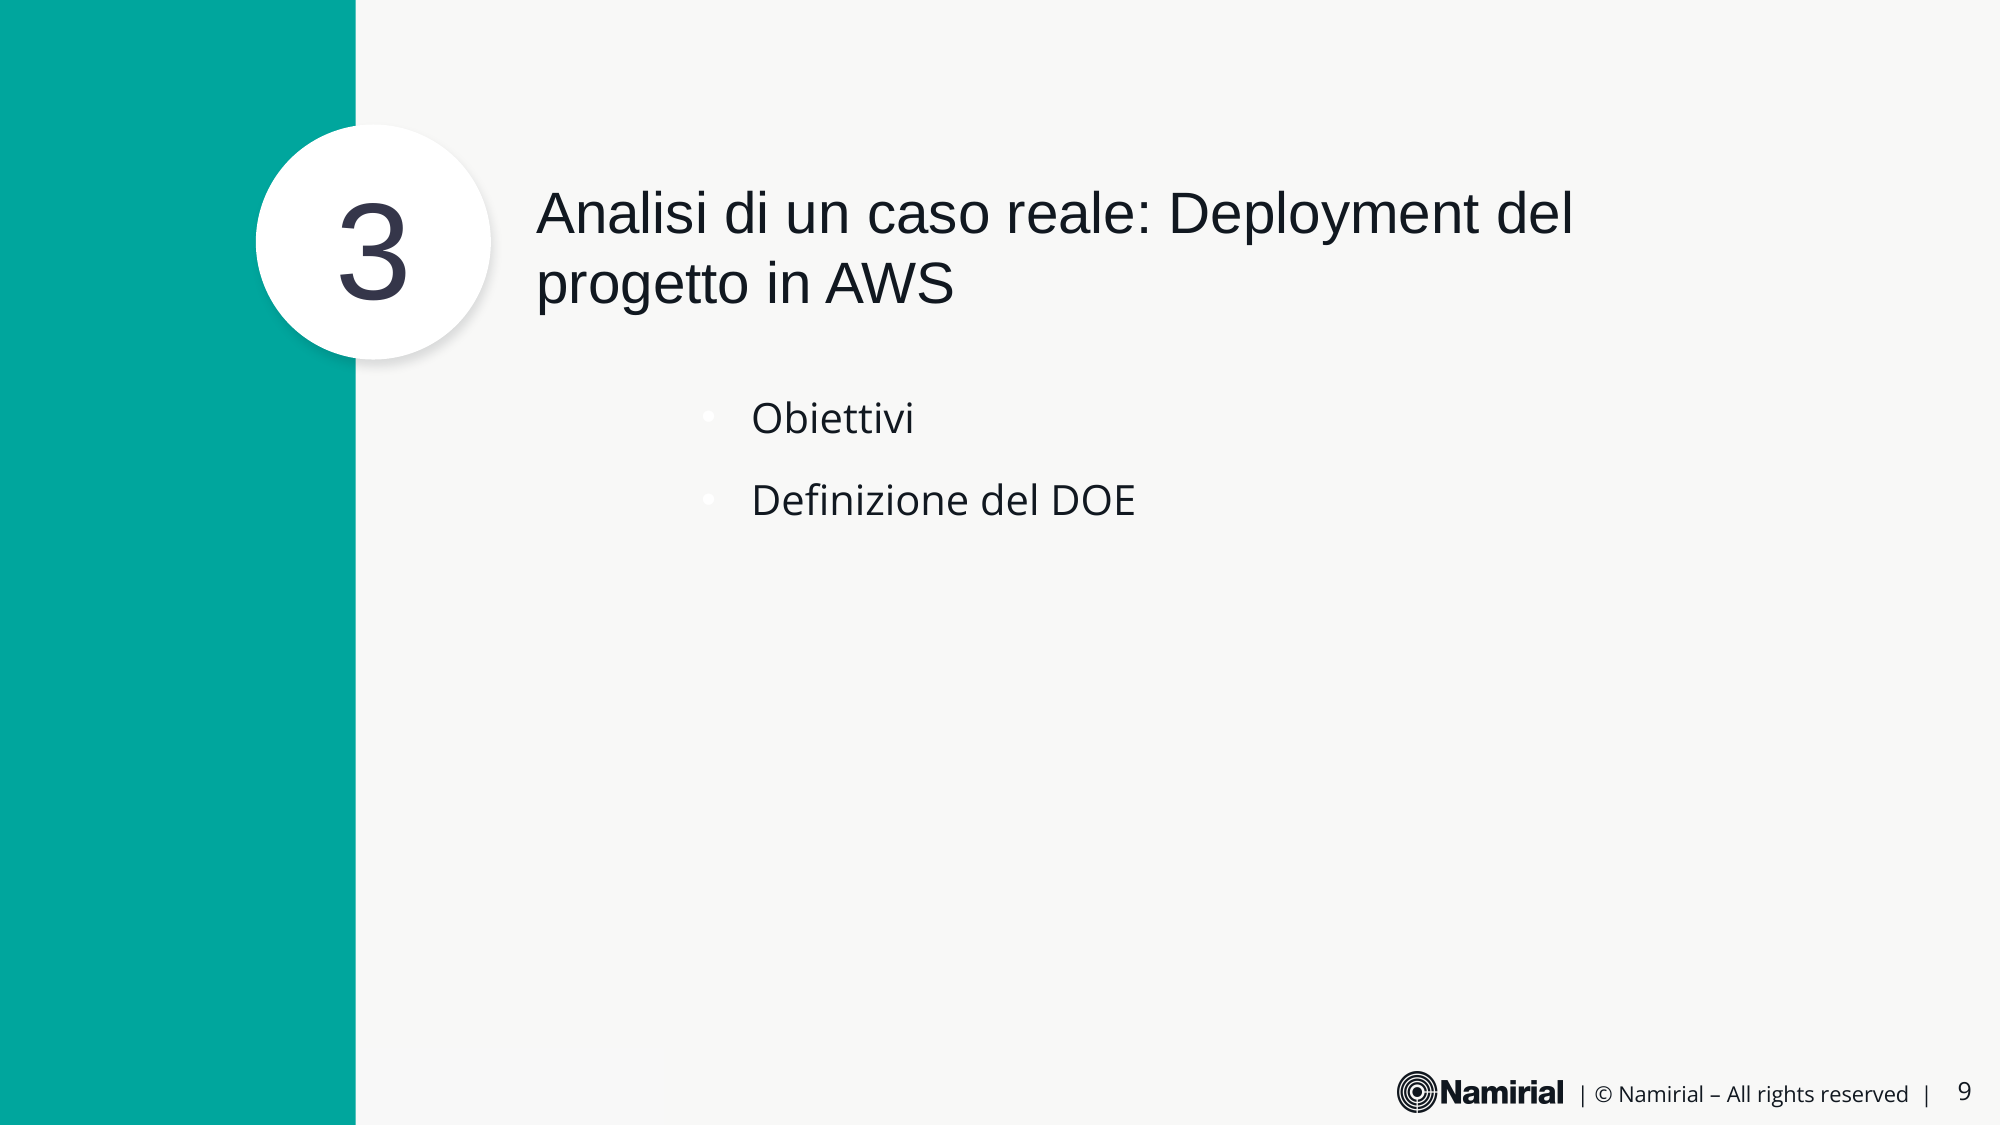

3
# Analisi di un caso reale: Deployment del progetto in AWS
Obiettivi
Definizione del DOE